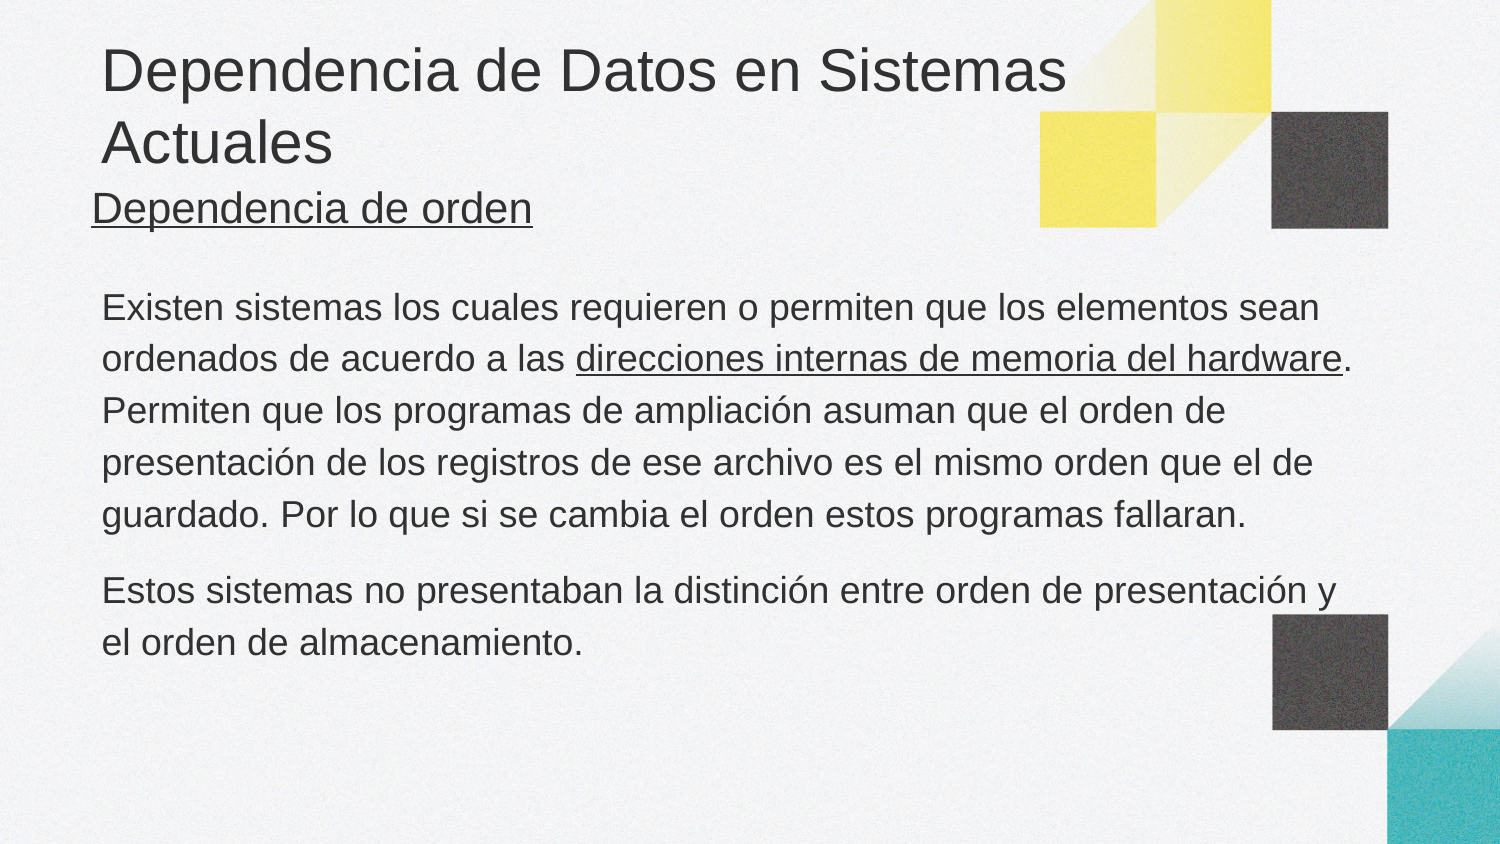

# Dependencia de Datos en Sistemas Actuales
Dependencia de orden
Existen sistemas los cuales requieren o permiten que los elementos sean ordenados de acuerdo a las direcciones internas de memoria del hardware. Permiten que los programas de ampliación asuman que el orden de presentación de los registros de ese archivo es el mismo orden que el de guardado. Por lo que si se cambia el orden estos programas fallaran.
Estos sistemas no presentaban la distinción entre orden de presentación y el orden de almacenamiento.